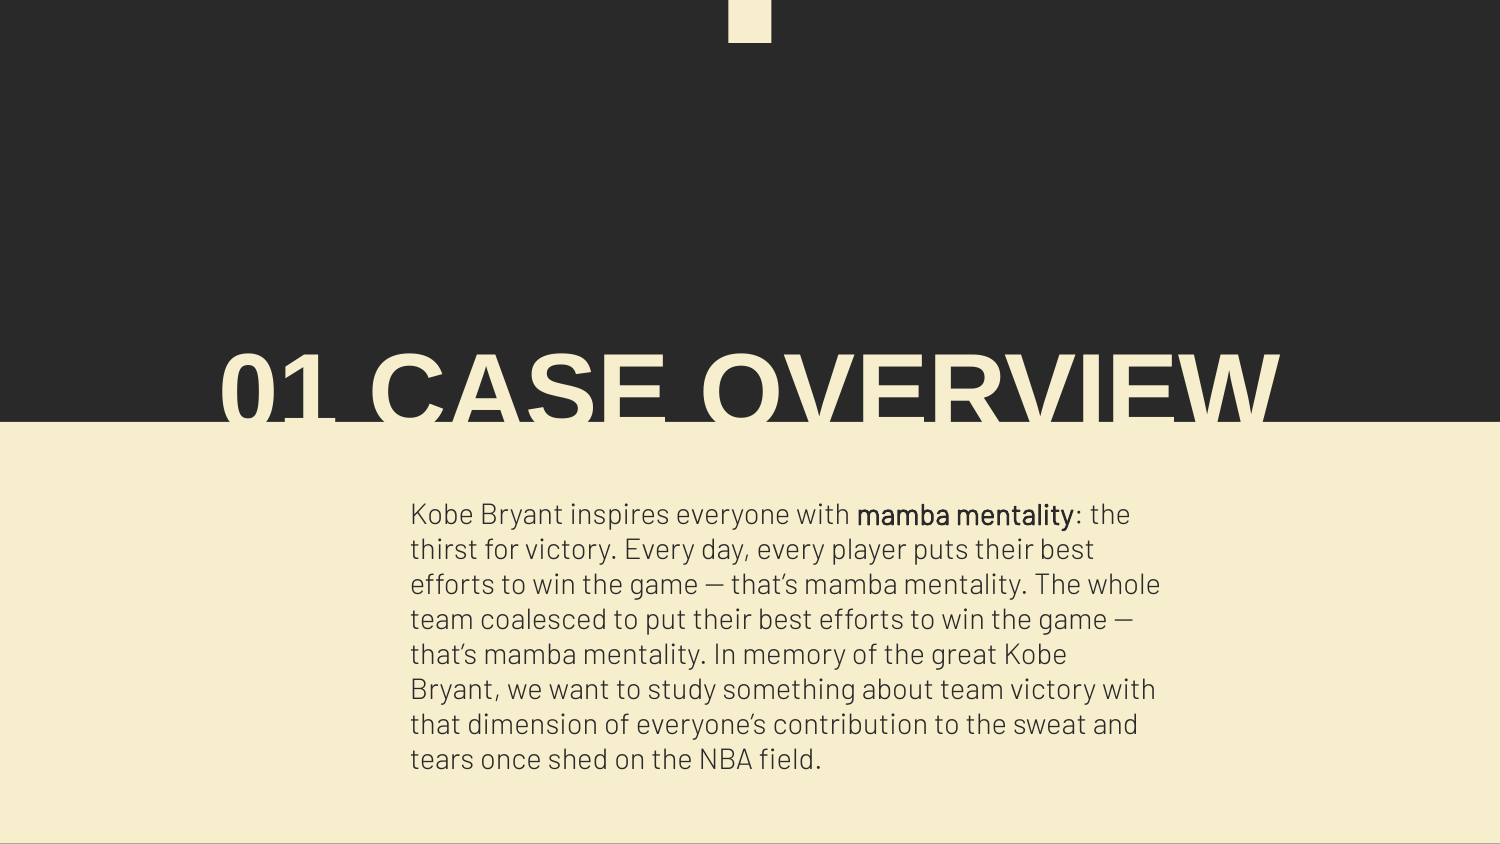

# 01 CASE OVERVIEW
Kobe Bryant inspires everyone with mamba mentality: the thirst for victory. Every day, every player puts their best efforts to win the game -- that’s mamba mentality. The whole team coalesced to put their best efforts to win the game -- that’s mamba mentality. In memory of the great Kobe Bryant, we want to study something about team victory with that dimension of everyone’s contribution to the sweat and tears once shed on the NBA field.